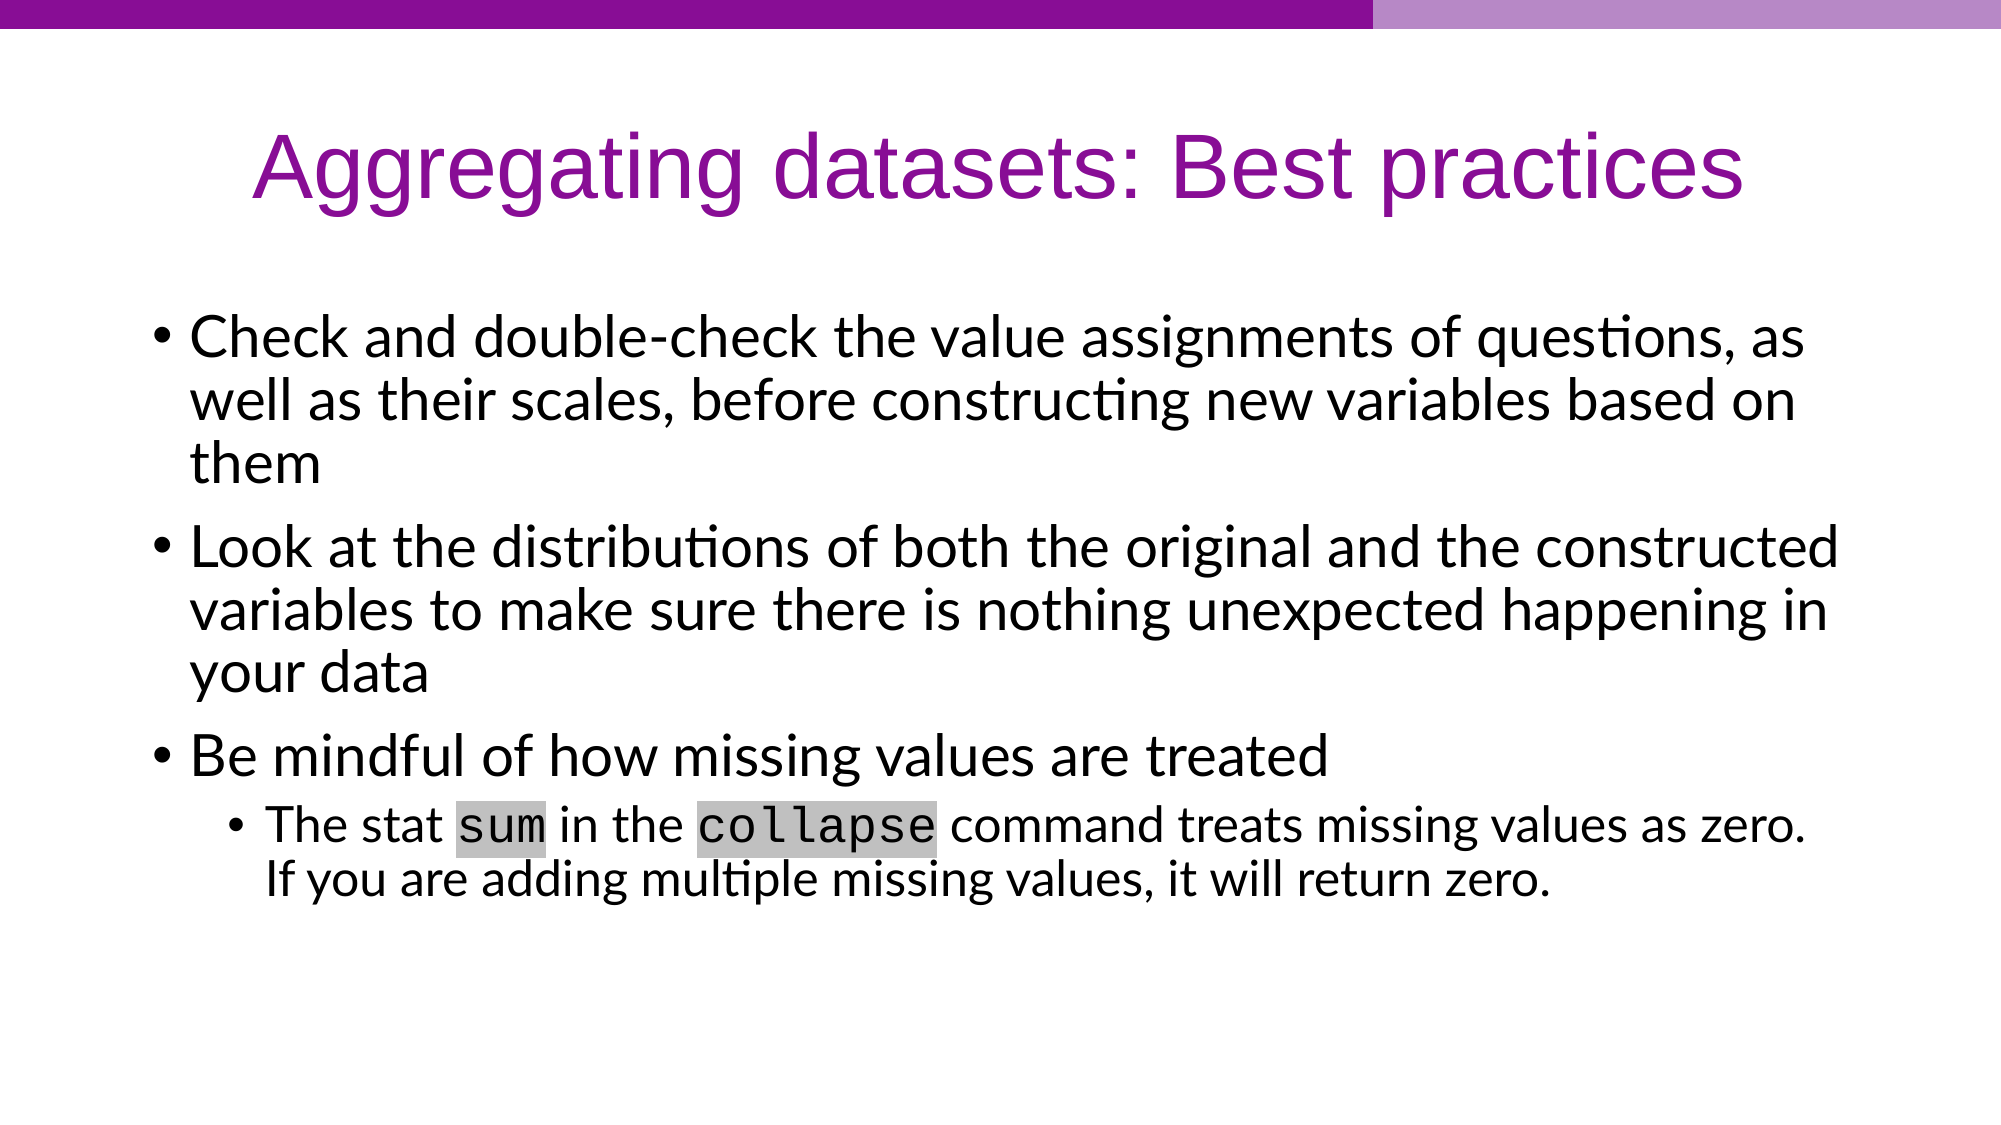

# Aggregating datasets: Best practices
Check and double-check the value assignments of questions, as well as their scales, before constructing new variables based on them
Look at the distributions of both the original and the constructed variables to make sure there is nothing unexpected happening in your data
Be mindful of how missing values are treated
The stat sum in the collapse command treats missing values as zero. If you are adding multiple missing values, it will return zero.